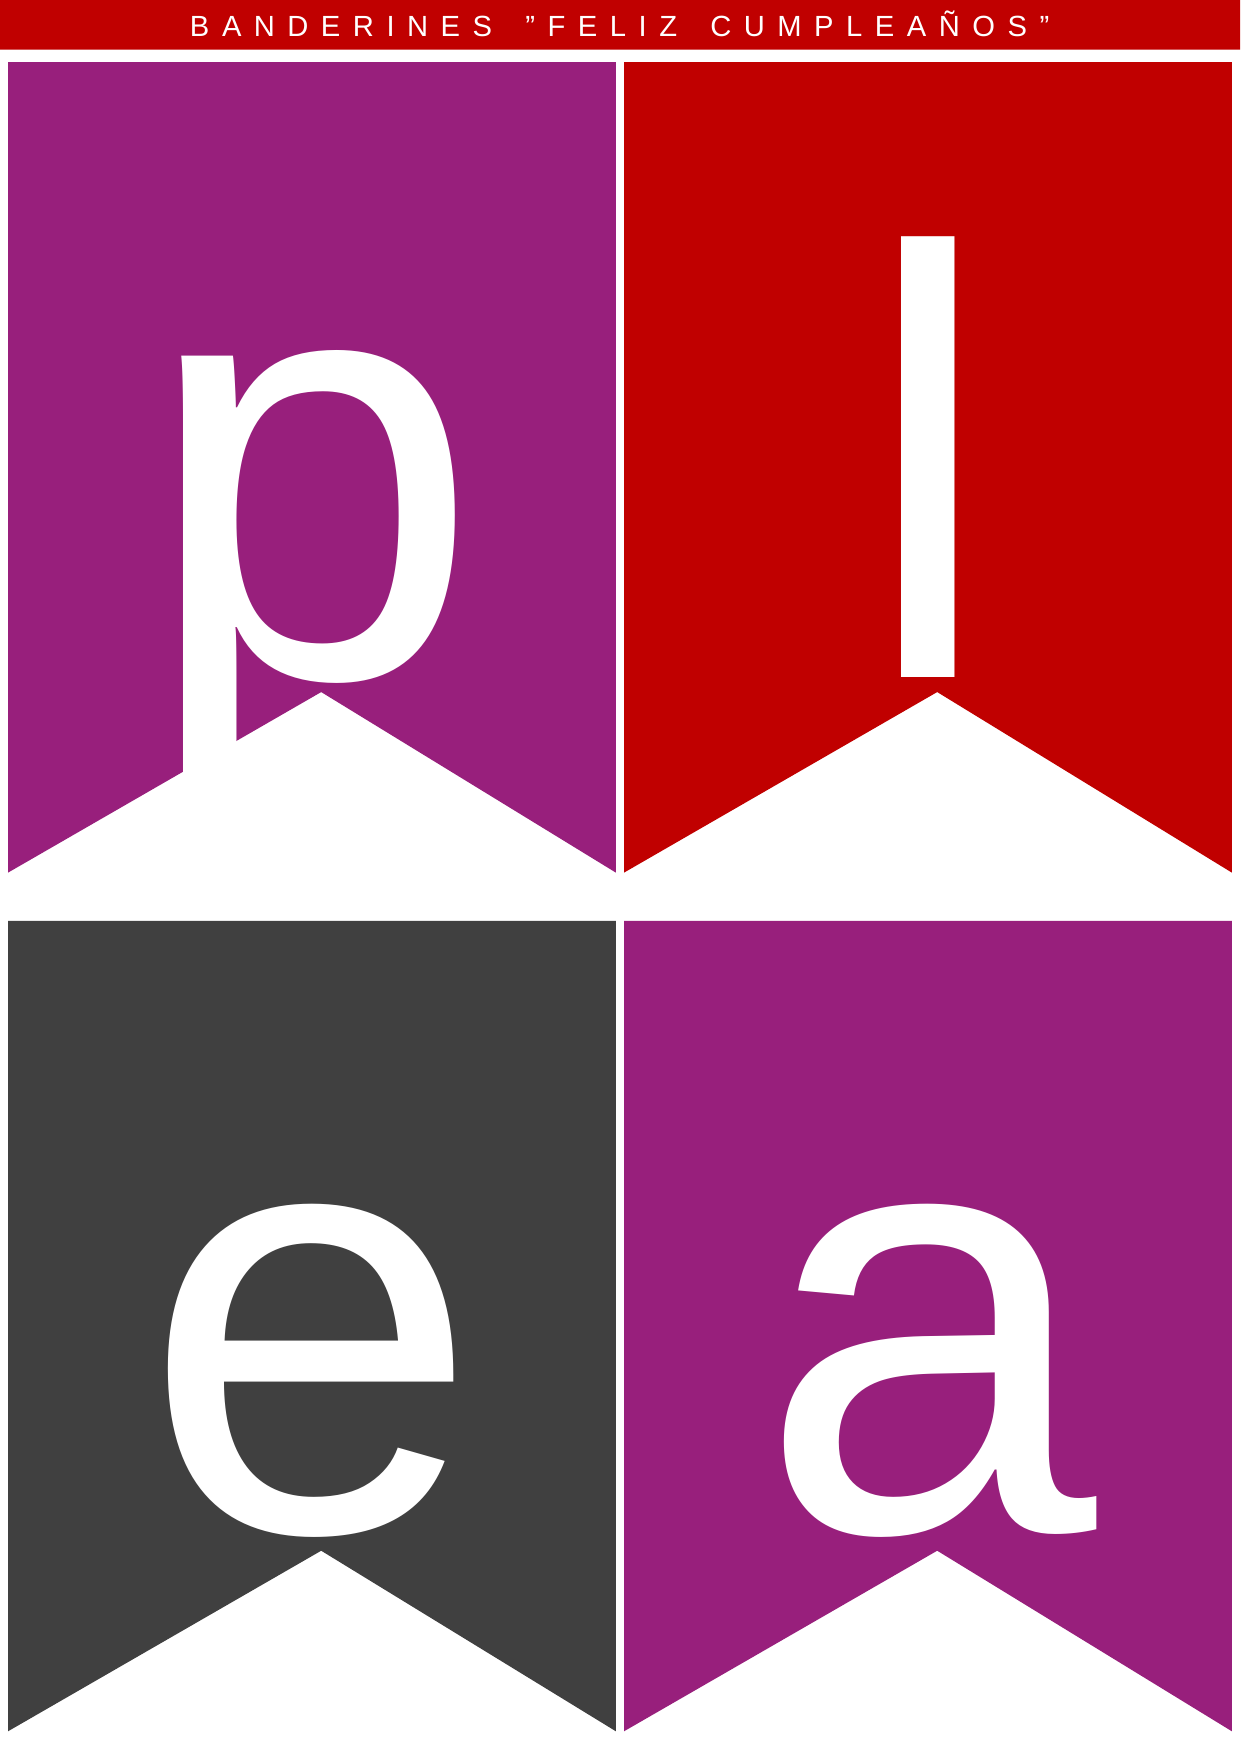

BANDERINES ”FELIZ CUMPLEAÑOS”
p
l

e
a